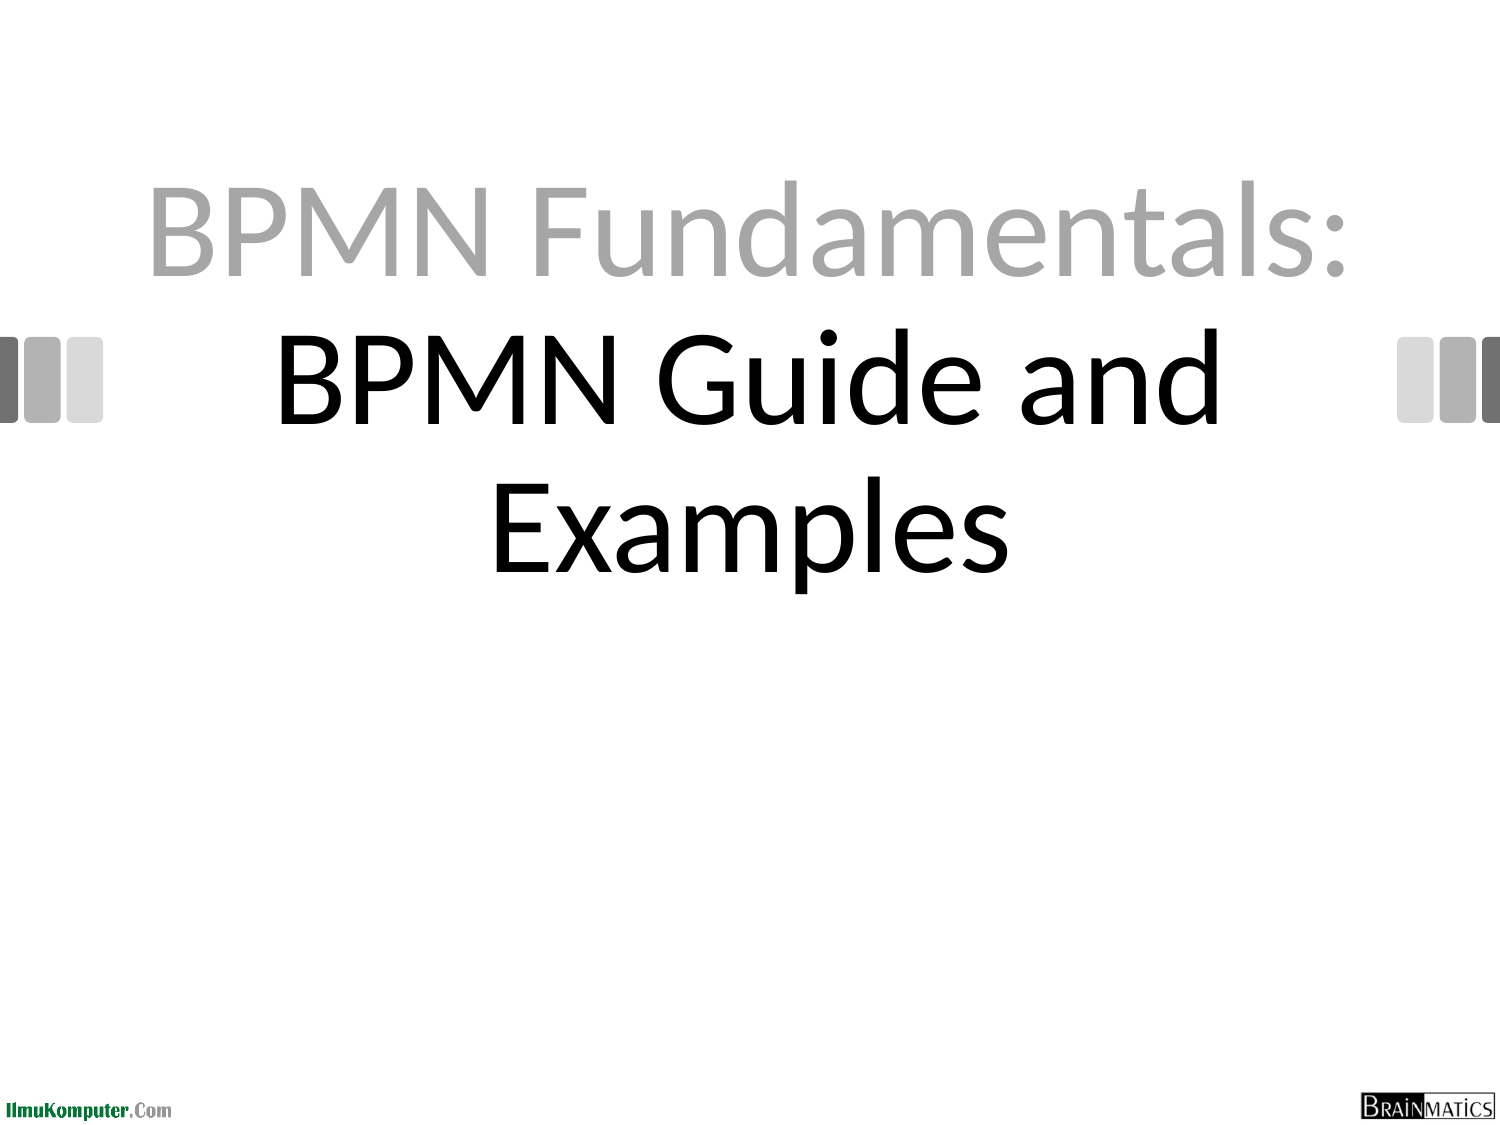

# BPMN Fundamentals: BPMN Guide and Examples